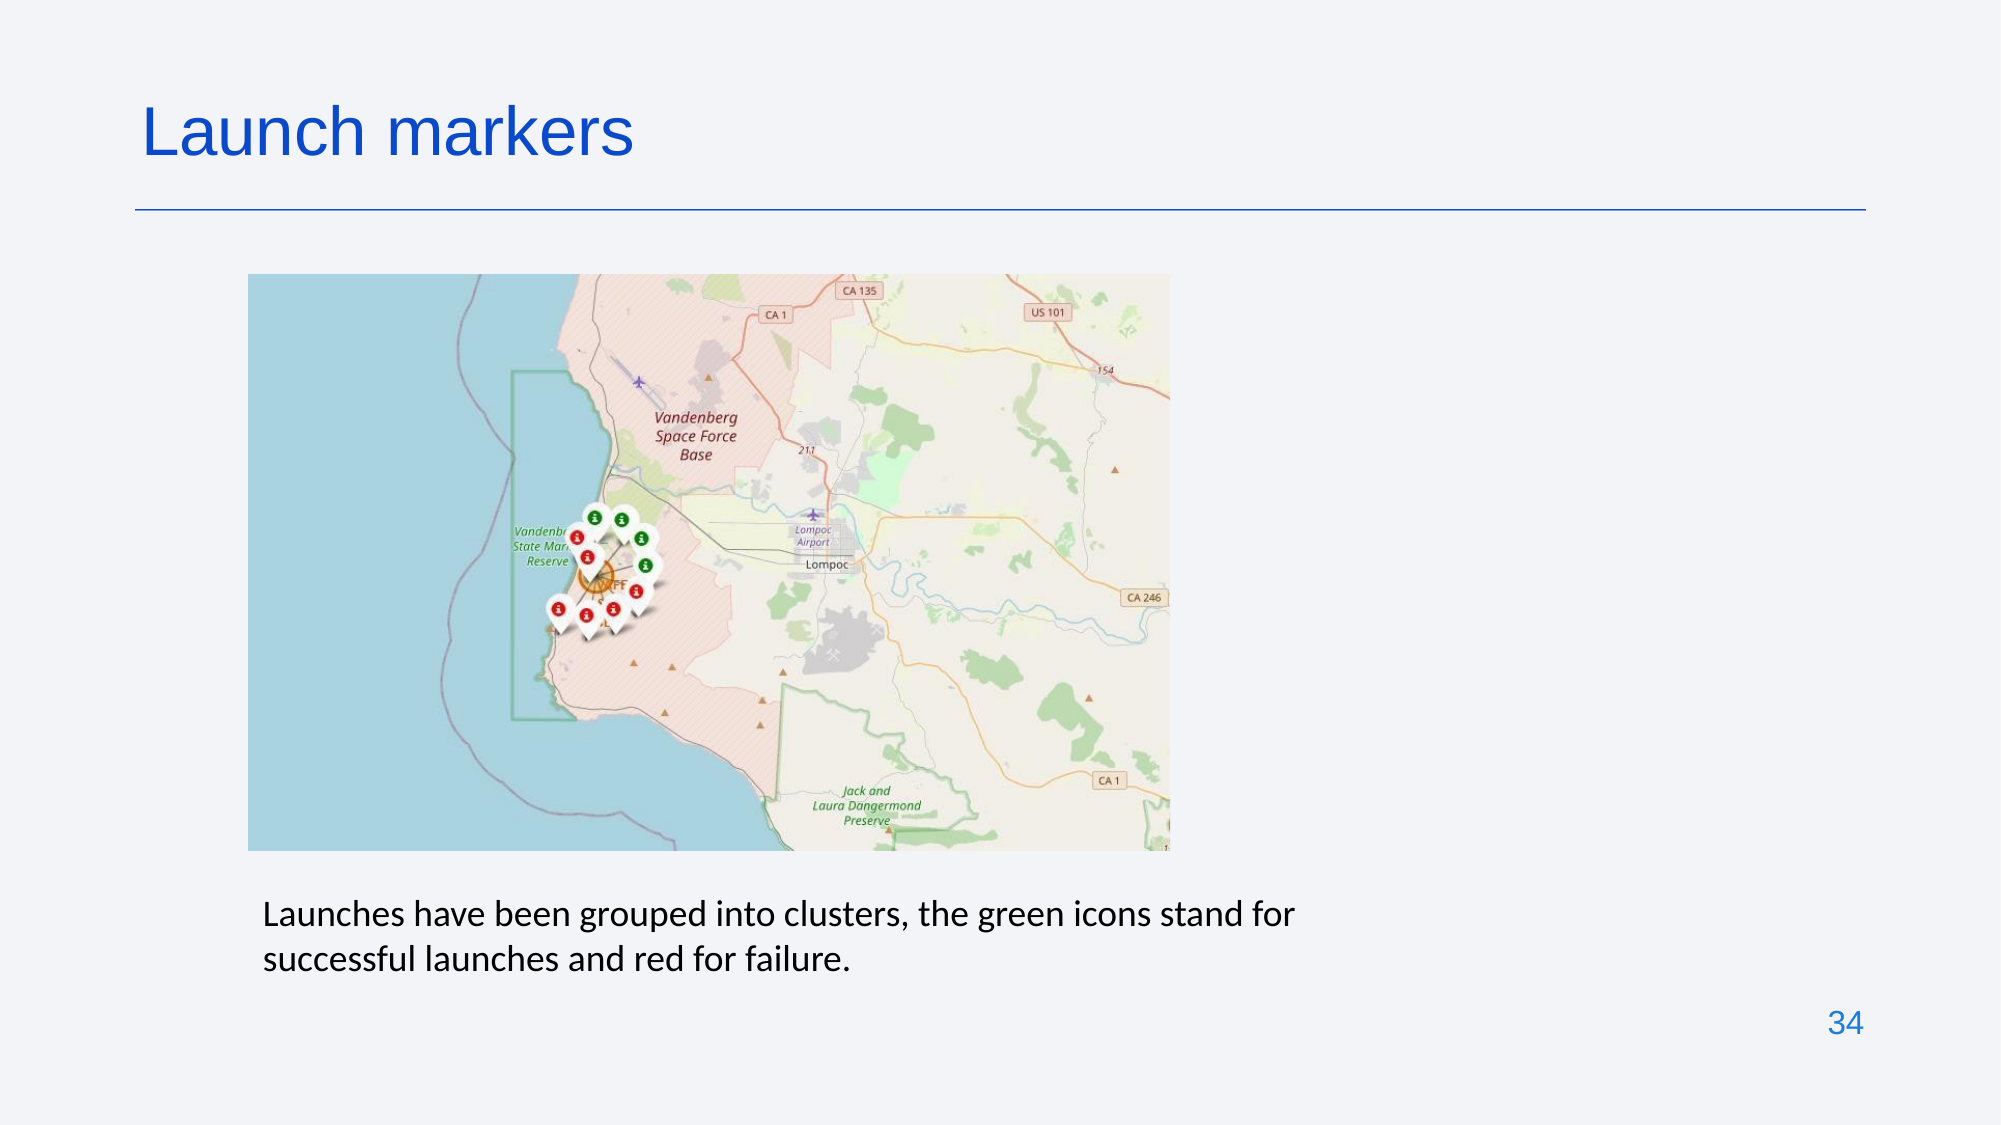

Launch markers

Launches have been grouped into clusters, the green icons stand for successful launches and red for failure.
34